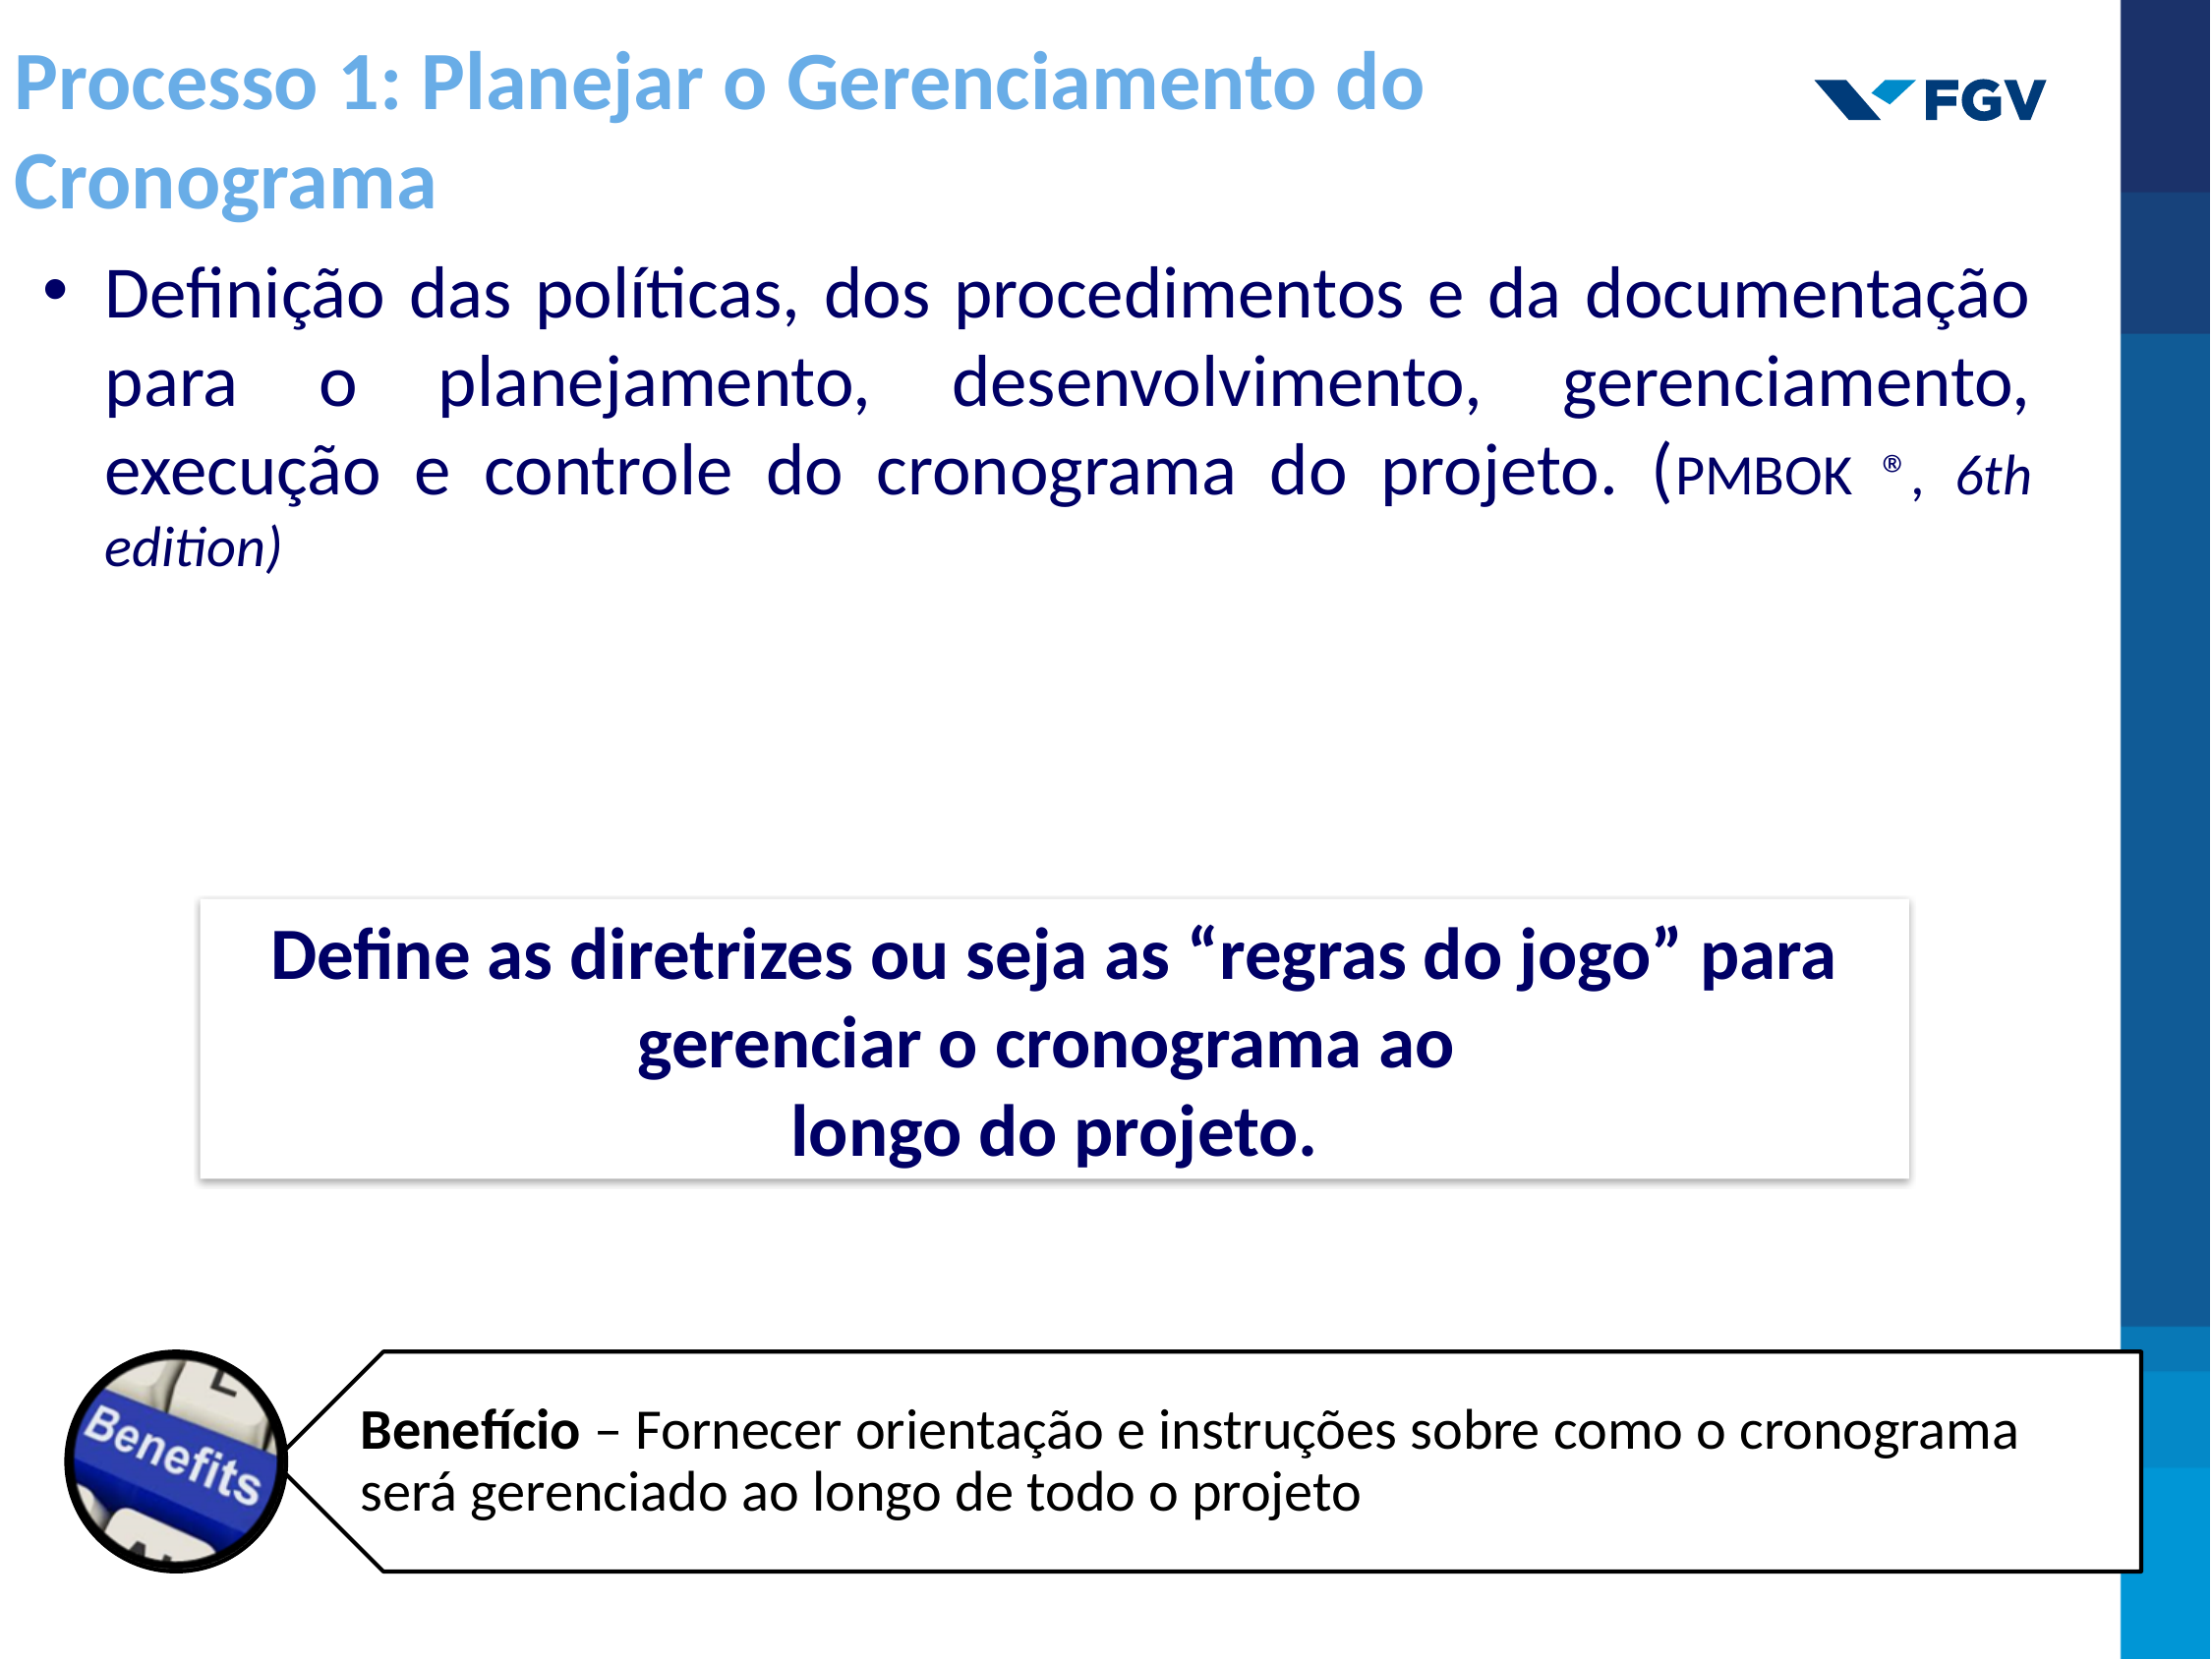

Processo 1: Planejar o Gerenciamento do Cronograma
Definição das políticas, dos procedimentos e da documentação para o planejamento, desenvolvimento, gerenciamento, execução e controle do cronograma do projeto. (PMBOK ®, 6th edition)
Define as diretrizes ou seja as “regras do jogo” para gerenciar o cronograma ao
longo do projeto.
Benefício – Fornecer orientação e instruções sobre como o cronograma será gerenciado ao longo de todo o projeto